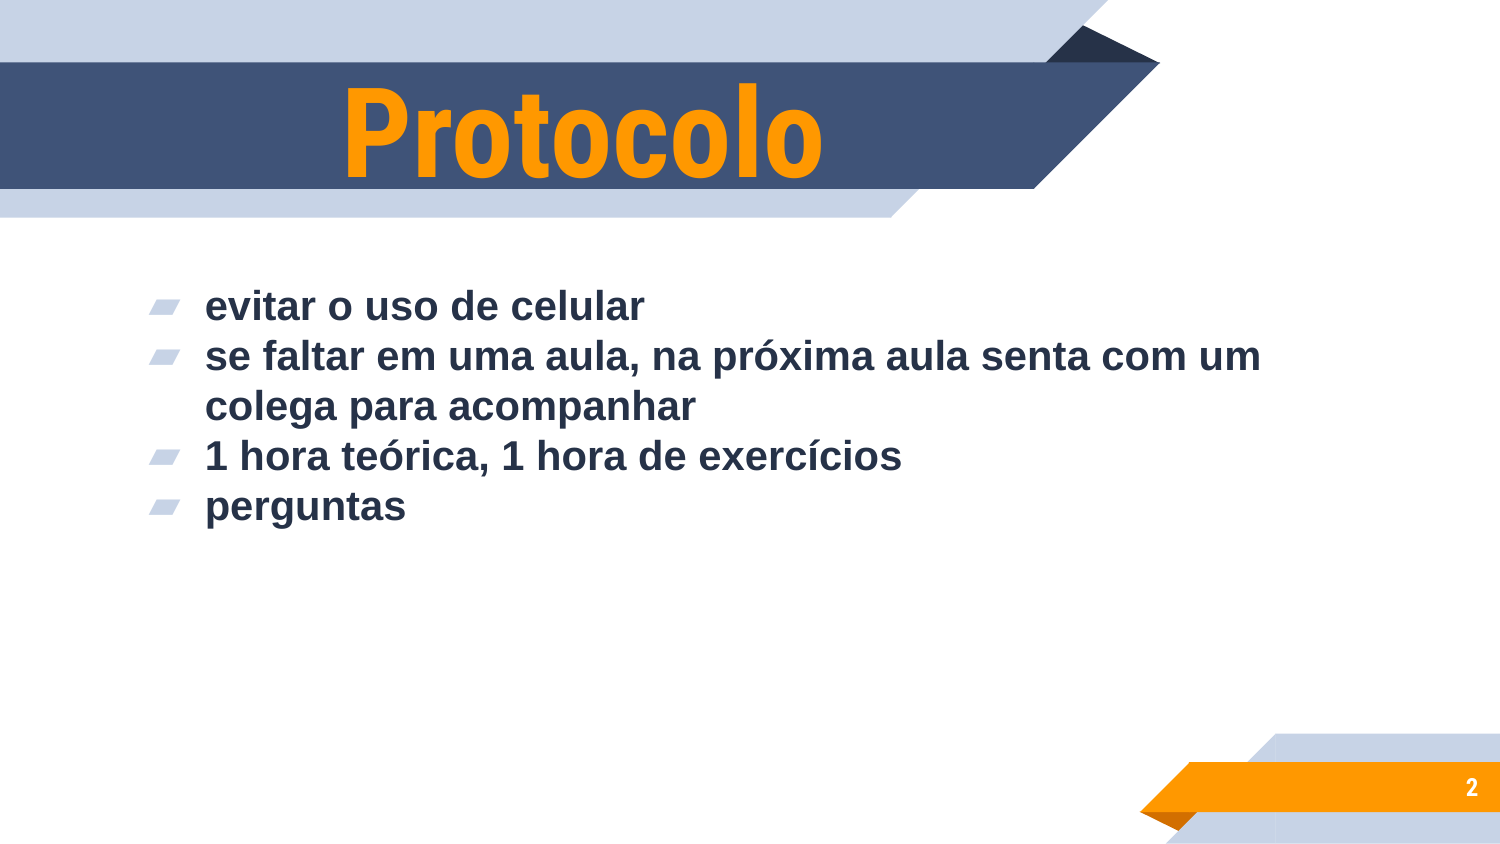

# Protocolo
evitar o uso de celular
se faltar em uma aula, na próxima aula senta com um colega para acompanhar
1 hora teórica, 1 hora de exercícios
perguntas

2